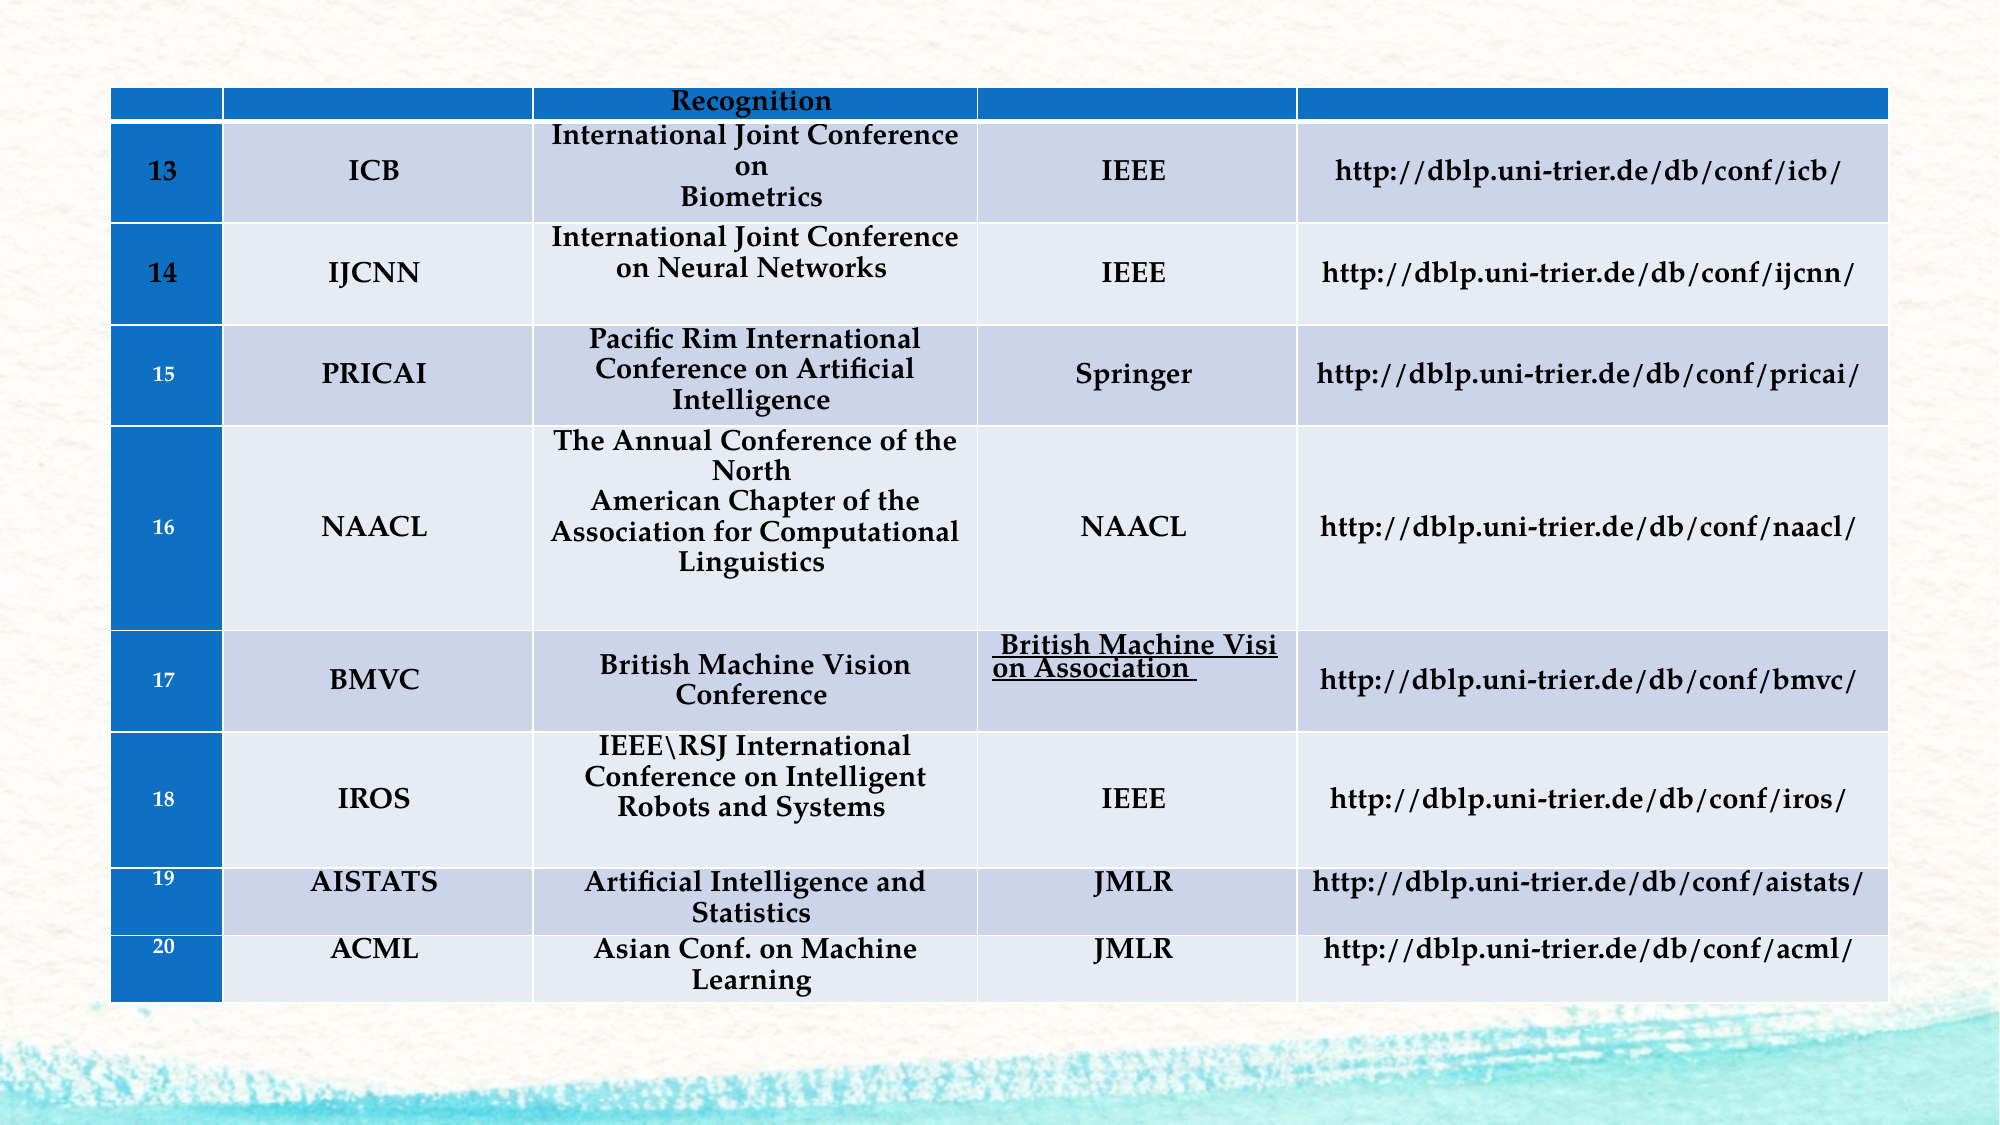

|  |  | Recognition |  |  |
| --- | --- | --- | --- | --- |
| 13 | ICB | International Joint Conference on Biometrics | IEEE | http://dblp.uni-trier.de/db/conf/icb/ |
| 14 | IJCNN | International Joint Conference on Neural Networks | IEEE | http://dblp.uni-trier.de/db/conf/ijcnn/ |
| 15 | PRICAI | Pacific Rim International Conference on Artificial Intelligence | Springer | http://dblp.uni-trier.de/db/conf/pricai/ |
| 16 | NAACL | The Annual Conference of the North American Chapter of the Association for Computational Linguistics | NAACL | http://dblp.uni-trier.de/db/conf/naacl/ |
| 17 | BMVC | British Machine Vision Conference | British Machine Vision Association | http://dblp.uni-trier.de/db/conf/bmvc/ |
| 18 | IROS | IEEE\RSJ International Conference on Intelligent Robots and Systems | IEEE | http://dblp.uni-trier.de/db/conf/iros/ |
| 19 | AISTATS | Artificial Intelligence and Statistics | JMLR | http://dblp.uni-trier.de/db/conf/aistats/ |
| 20 | ACML | Asian Conf. on Machine Learning | JMLR | http://dblp.uni-trier.de/db/conf/acml/ |

| 11 | ICONIP | International Conference on Neural Information Processing | Springer | http://dblp.uni-trier.de/db/conf/iconip/ |
| --- | --- | --- | --- | --- |
| 12 | ICPR | International Conference on Pattern | IEEE | http://dblp.uni-trier.de/db/conf/icpr/ |